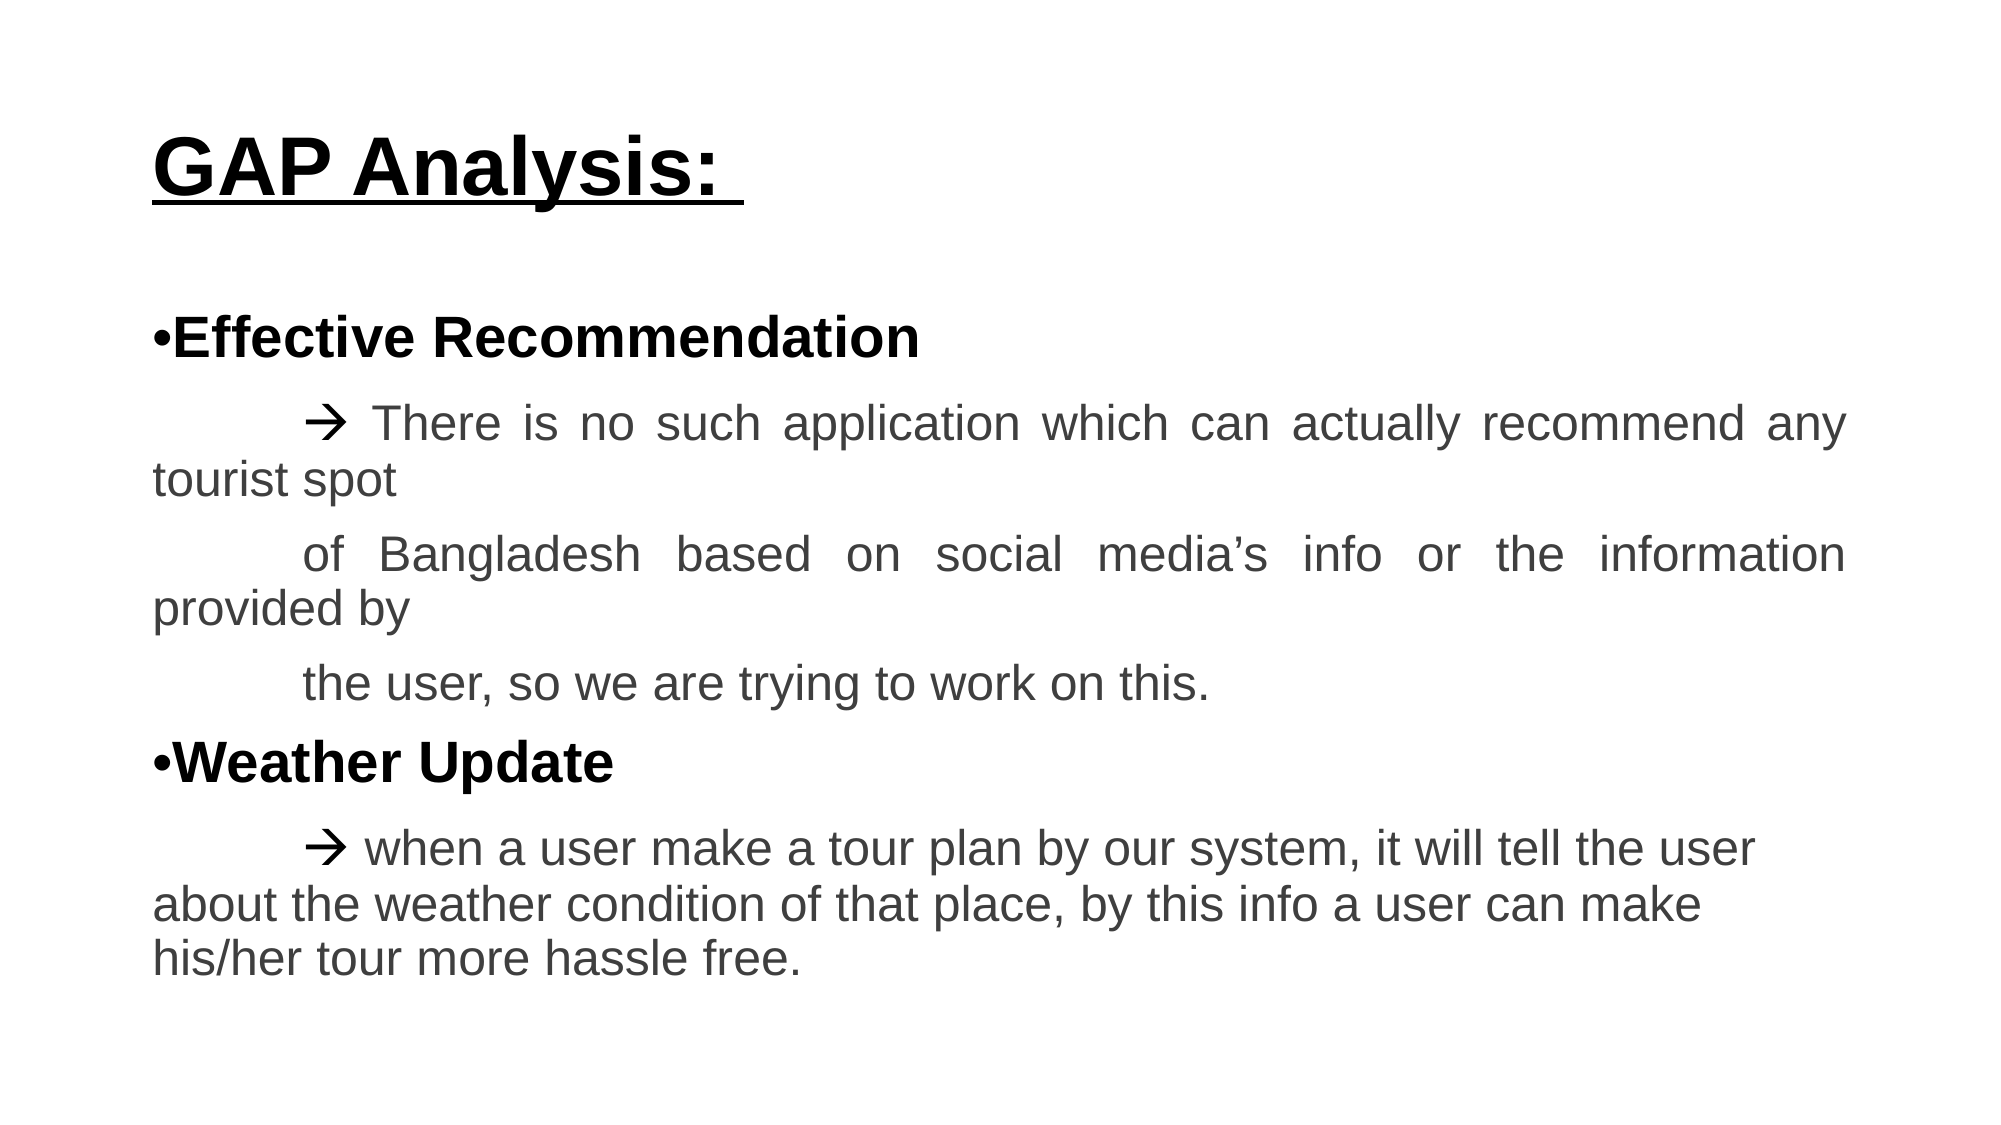

# GAP Analysis:
•Effective Recommendation
	🡪 There is no such application which can actually recommend any tourist spot
	of Bangladesh based on social media’s info or the information provided by
	the user, so we are trying to work on this.
•Weather Update
	🡪 when a user make a tour plan by our system, it will tell the user about the weather condition of that place, by this info a user can make his/her tour more hassle free.